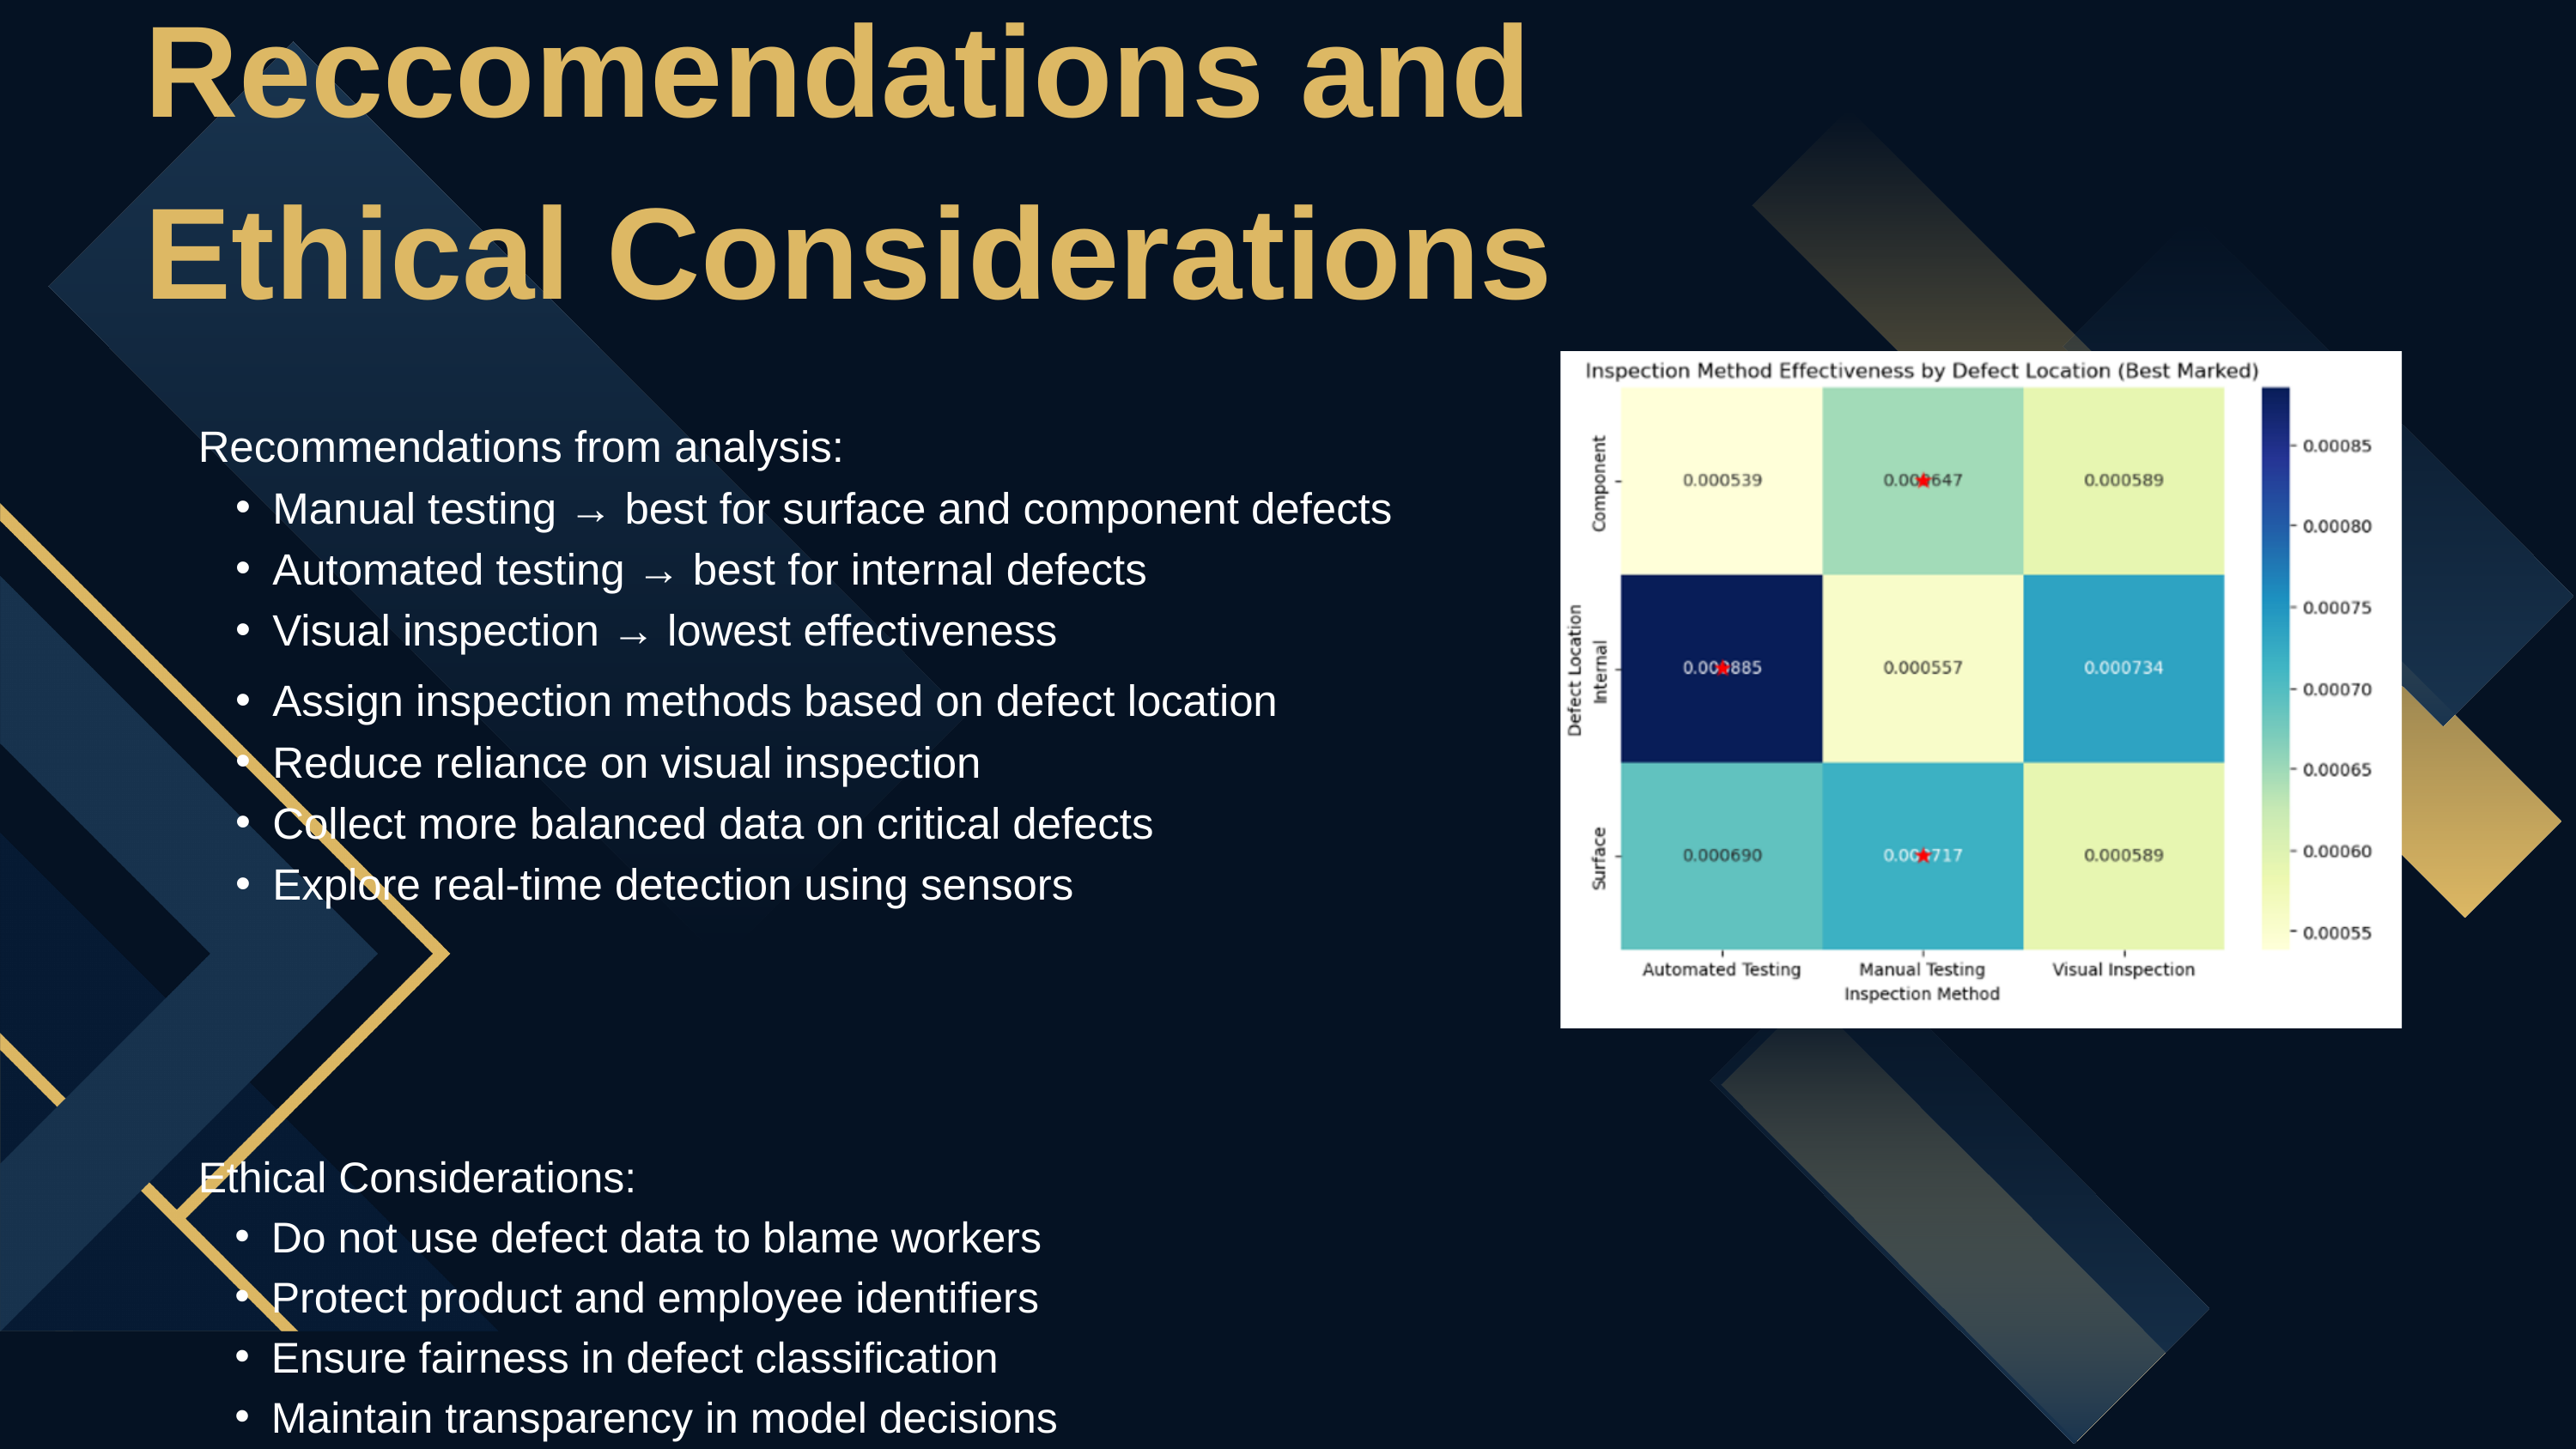

Reccomendations and Ethical Considerations

Recommendations from analysis:
Manual testing → best for surface and component defects
Automated testing → best for internal defects
Visual inspection → lowest effectiveness

Assign inspection methods based on defect location
Reduce reliance on visual inspection
Collect more balanced data on critical defects
Explore real‑time detection using sensors

Ethical Considerations:
Do not use defect data to blame workers
Protect product and employee identifiers
Ensure fairness in defect classification
Maintain transparency in model decisions